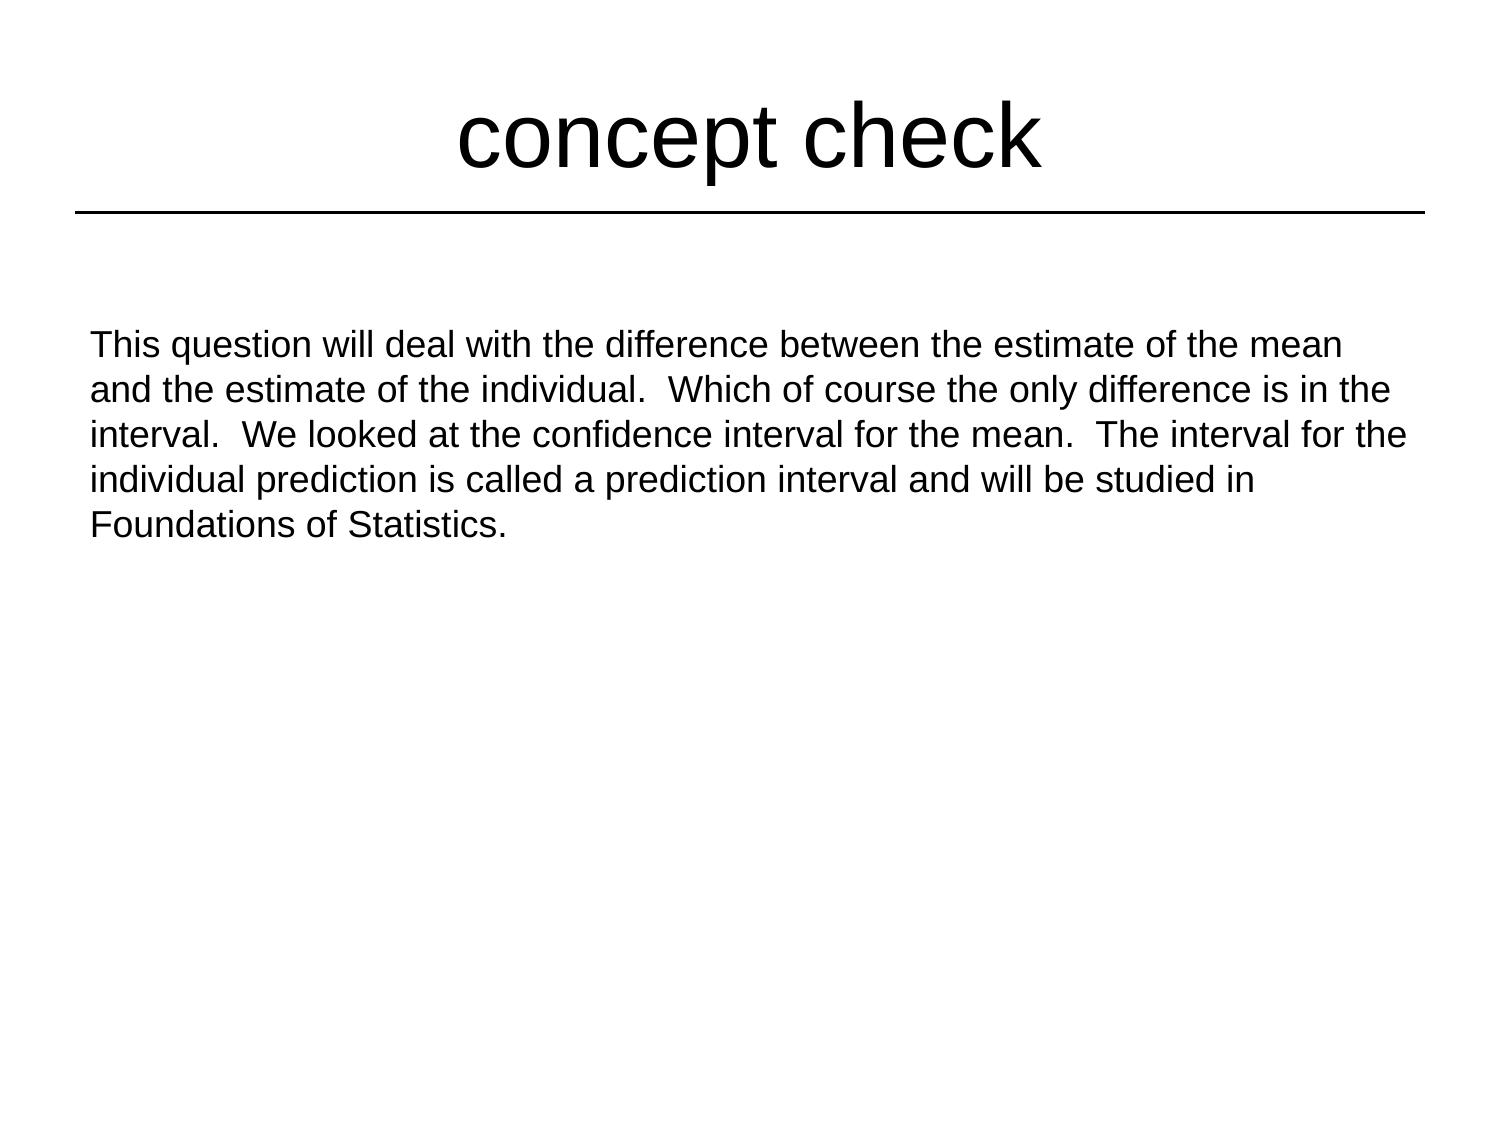

# concept check
This question will deal with the difference between the estimate of the mean and the estimate of the individual.  Which of course the only difference is in the interval.  We looked at the confidence interval for the mean.  The interval for the individual prediction is called a prediction interval and will be studied in Foundations of Statistics.